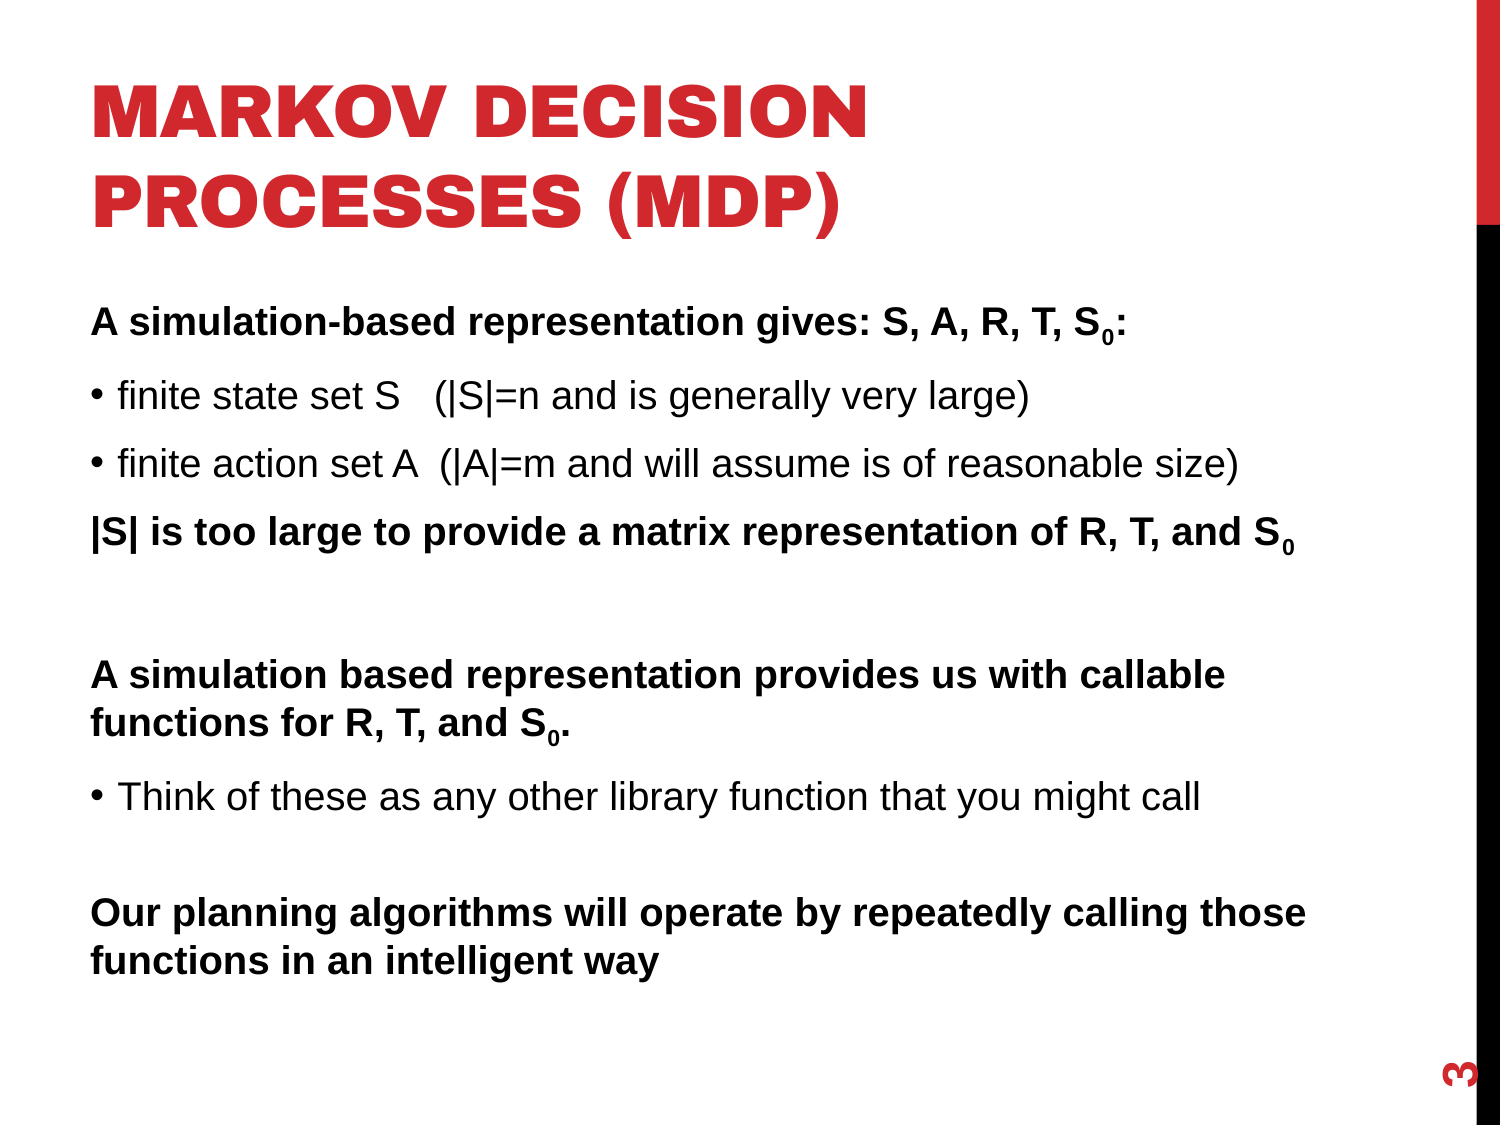

# Markov Decision Processes (MDP)
A simulation-based representation gives: S, A, R, T, S0:
finite state set S   (|S|=n and is generally very large)
finite action set A  (|A|=m and will assume is of reasonable size)
|S| is too large to provide a matrix representation of R, T, and S0

A simulation based representation provides us with callable functions for R, T, and S0.
Think of these as any other library function that you might call
Our planning algorithms will operate by repeatedly calling those functions in an intelligent way
3